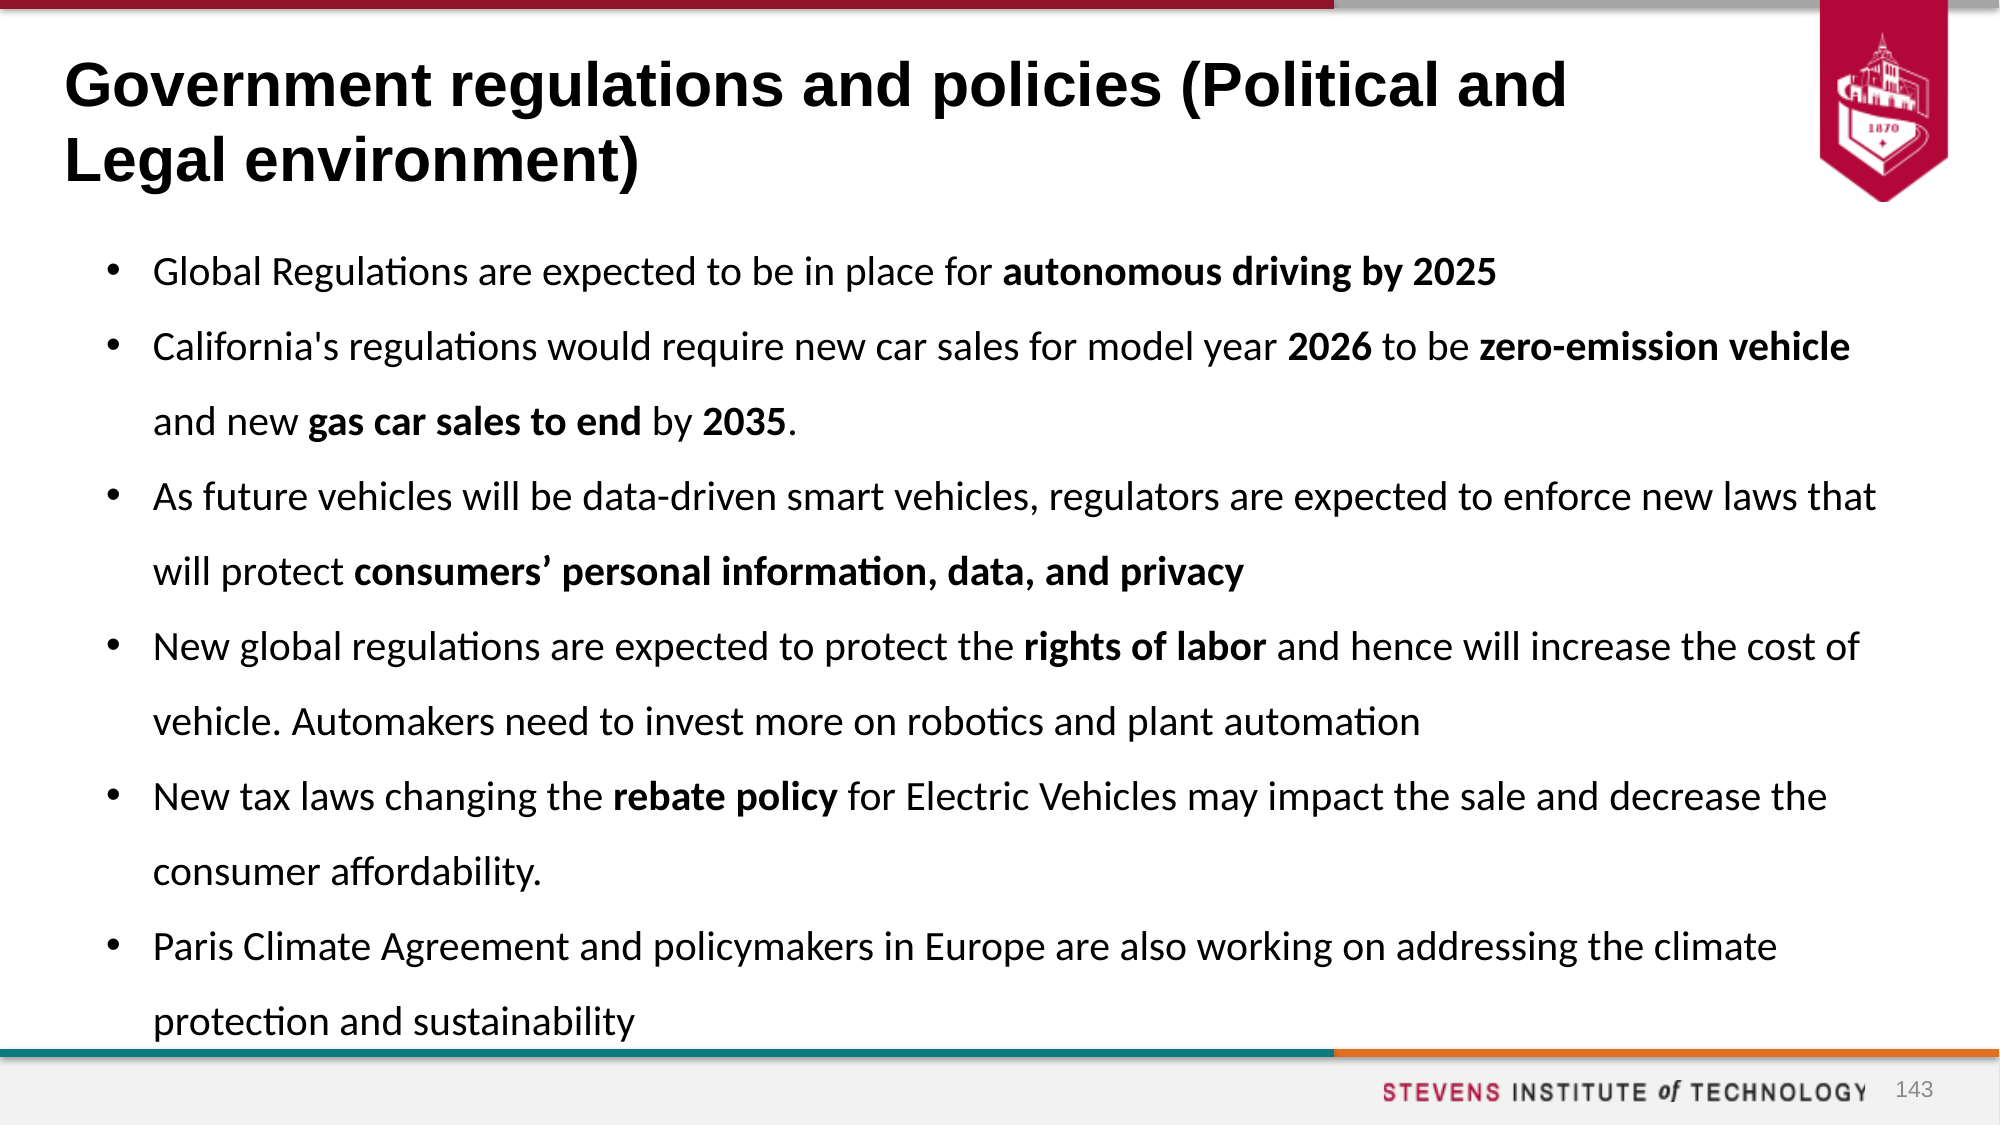

# Government regulations and policies (Political and Legal environment)
Global Regulations are expected to be in place for autonomous driving by 2025
California's regulations would require new car sales for model year 2026 to be zero-emission vehicle and new gas car sales to end by 2035.
As future vehicles will be data-driven smart vehicles, regulators are expected to enforce new laws that will protect consumers’ personal information, data, and privacy
New global regulations are expected to protect the rights of labor and hence will increase the cost of vehicle. Automakers need to invest more on robotics and plant automation
New tax laws changing the rebate policy for Electric Vehicles may impact the sale and decrease the consumer affordability.
Paris Climate Agreement and policymakers in Europe are also working on addressing the climate protection and sustainability
143